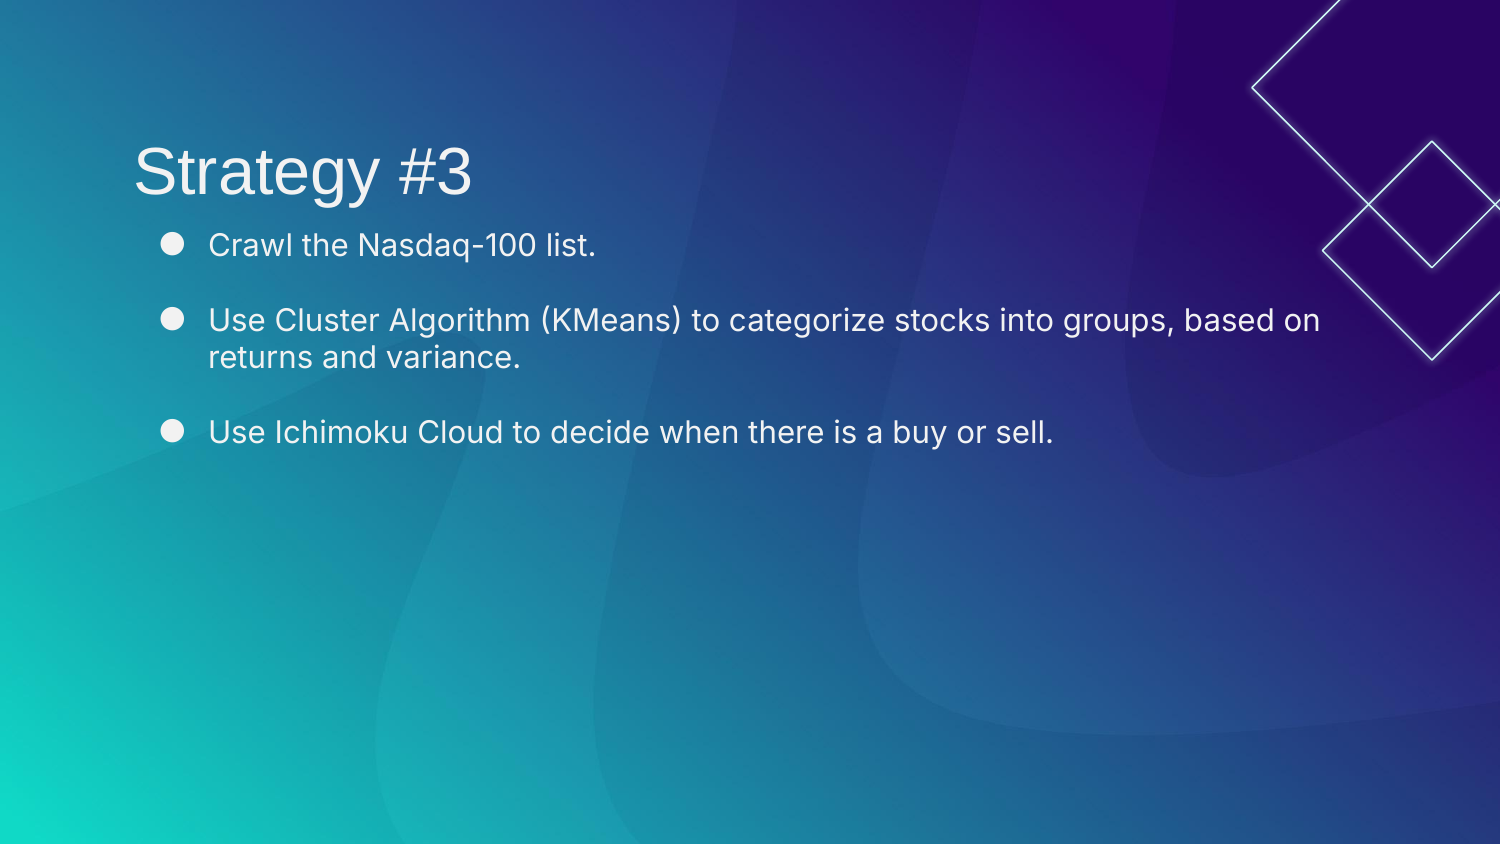

# Strategy #3
Crawl the Nasdaq-100 list.

Use Cluster Algorithm (KMeans) to categorize stocks into groups, based on returns and variance.

Use Ichimoku Cloud to decide when there is a buy or sell.